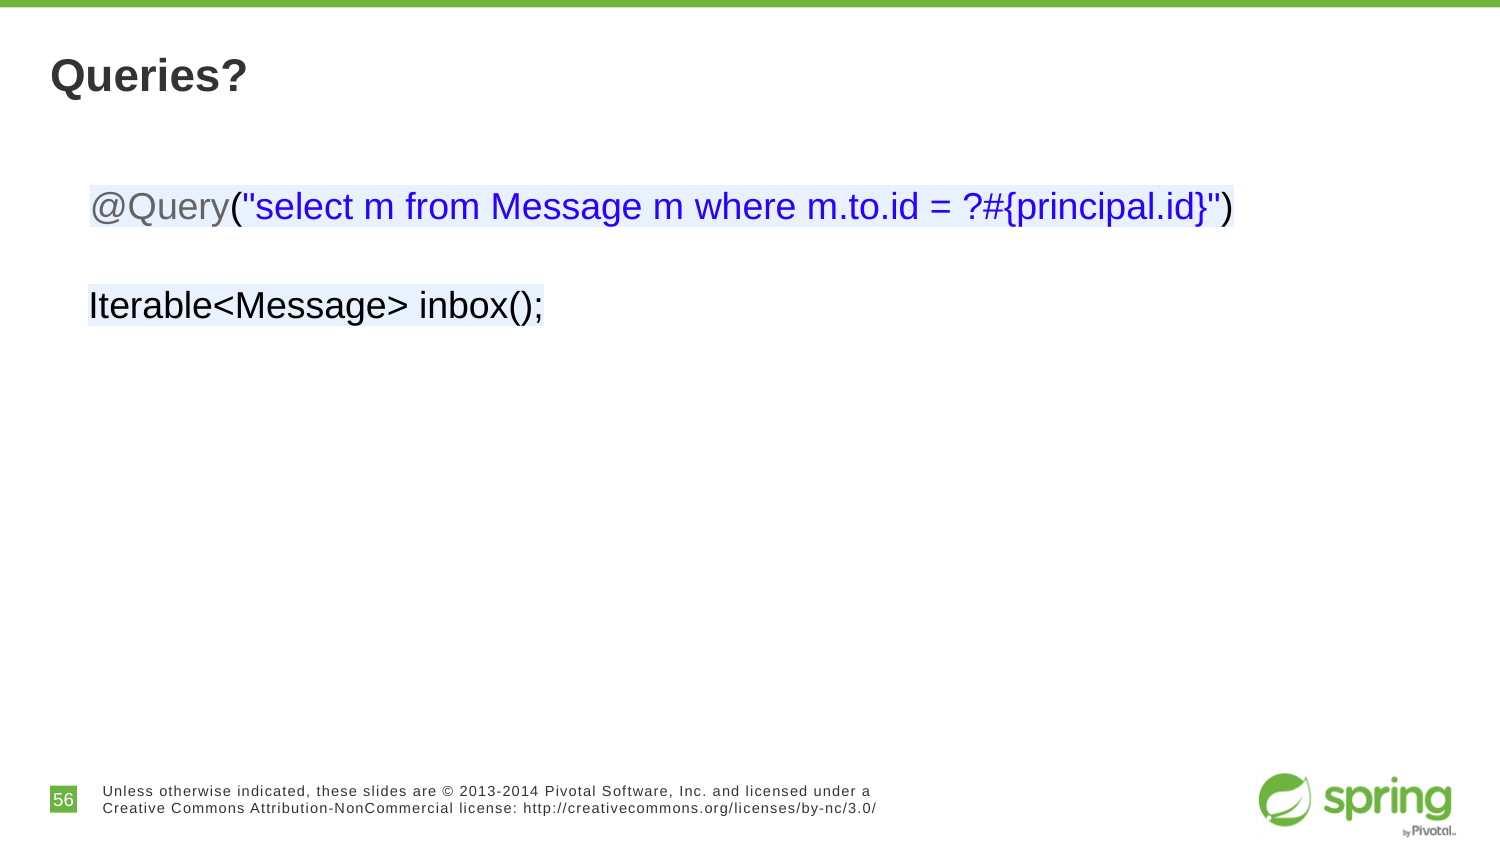

# Queries?
@Query("select m from Message m where m.to.id = ?#{principal.id}")
Iterable<Message> inbox();